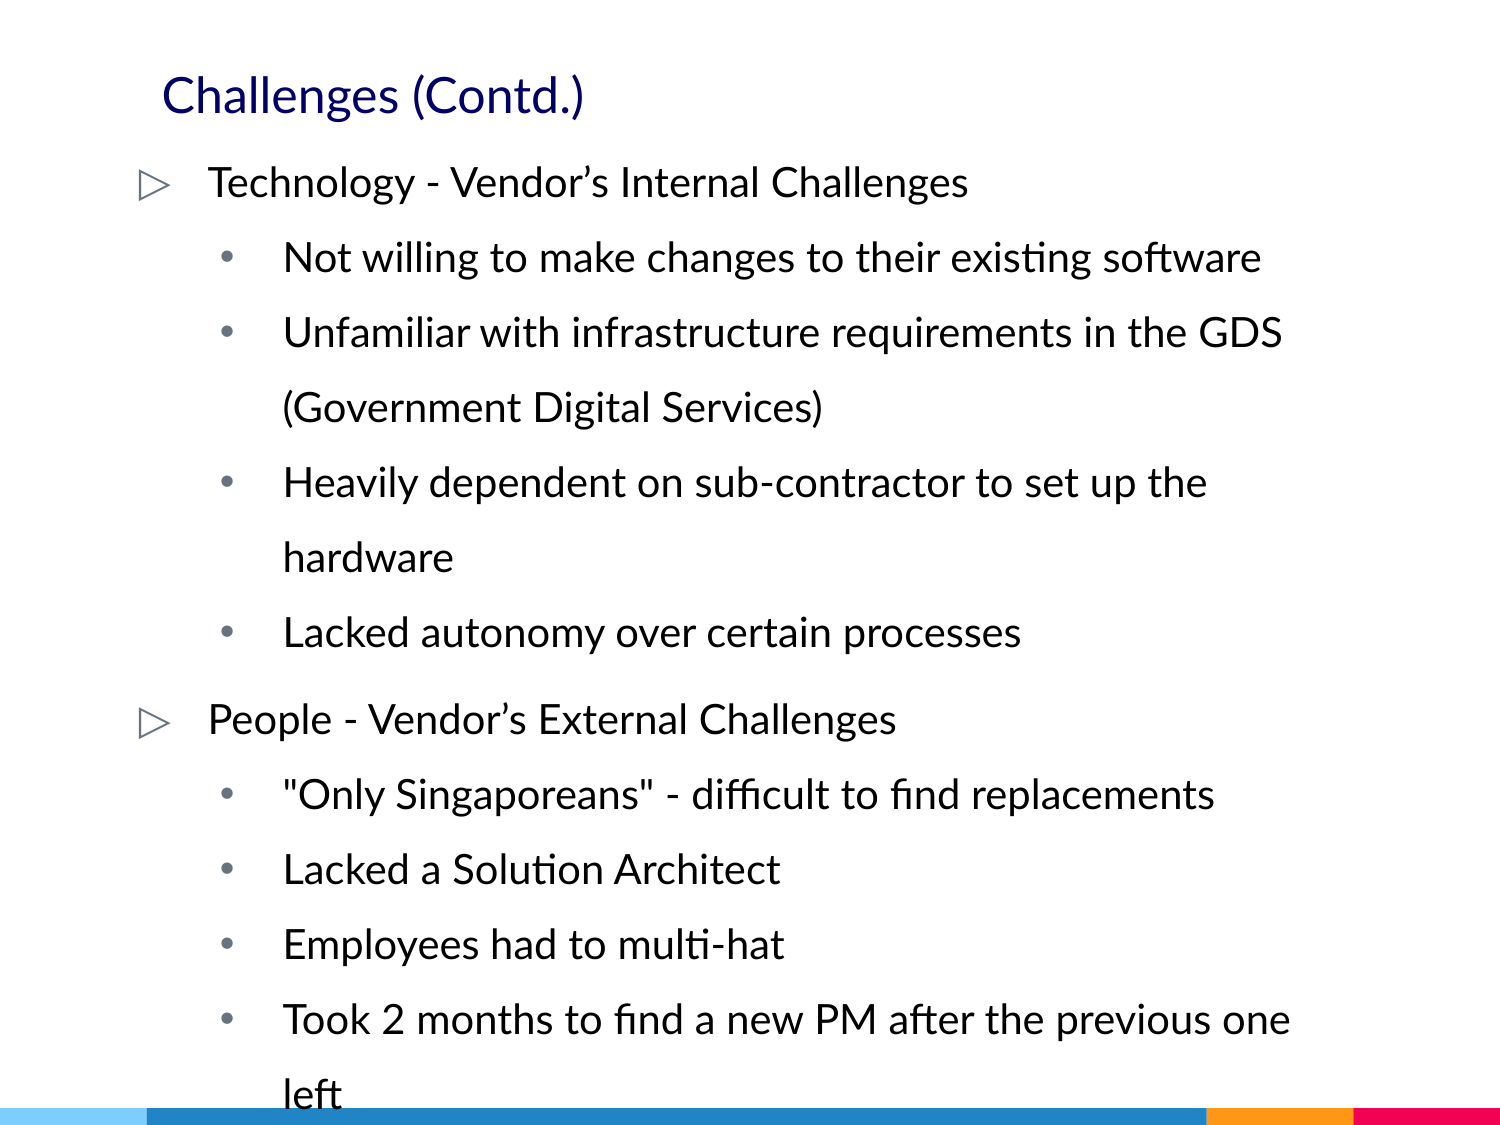

# Challenges (Contd.)
Technology - Vendor’s Internal Challenges
Not willing to make changes to their existing software
Unfamiliar with infrastructure requirements in the GDS (Government Digital Services)
Heavily dependent on sub-contractor to set up the hardware
Lacked autonomy over certain processes
People - Vendor’s External Challenges
"Only Singaporeans" - difficult to find replacements
Lacked a Solution Architect
Employees had to multi-hat
Took 2 months to find a new PM after the previous one left